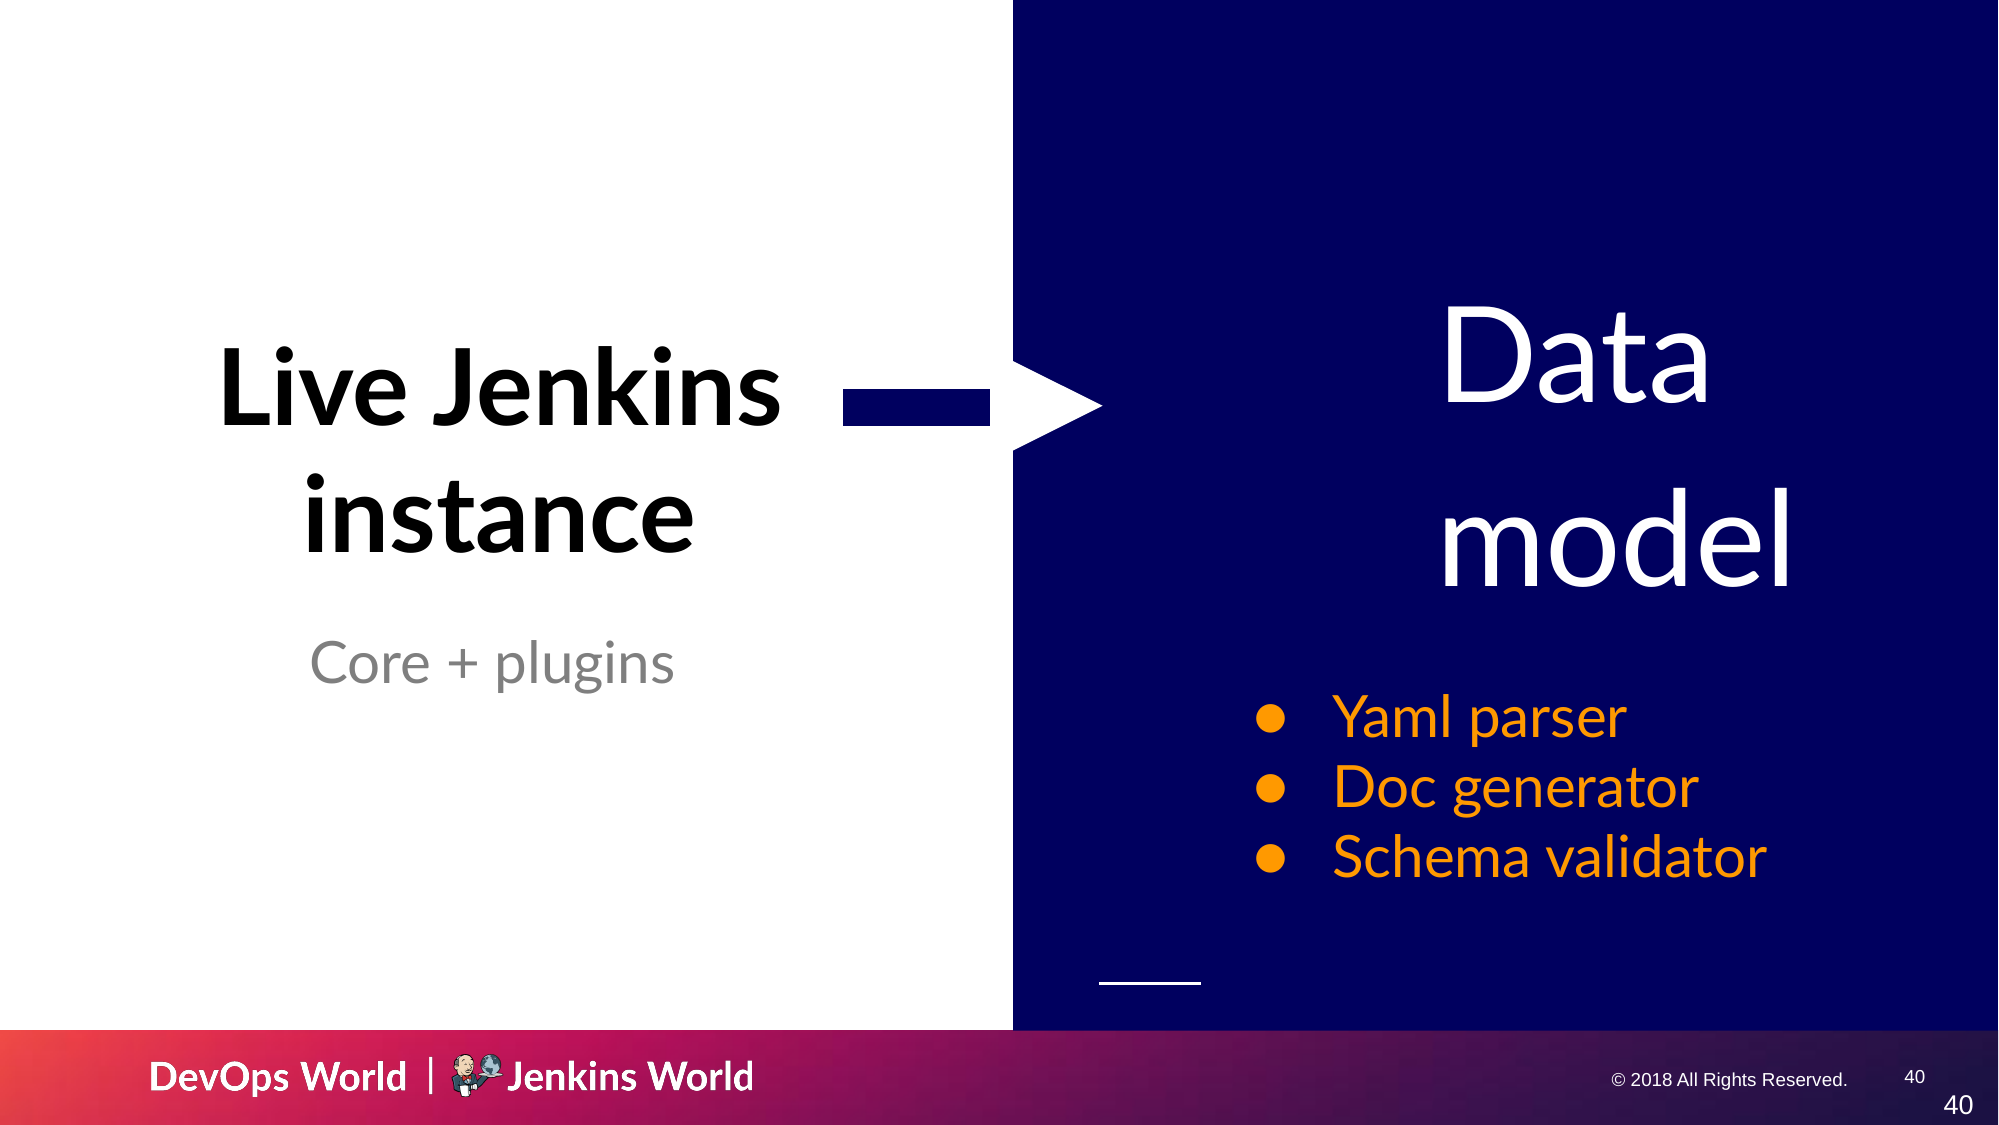

Data
model
# Live Jenkins instance
Core + plugins
Yaml parser
Doc generator
Schema validator
40